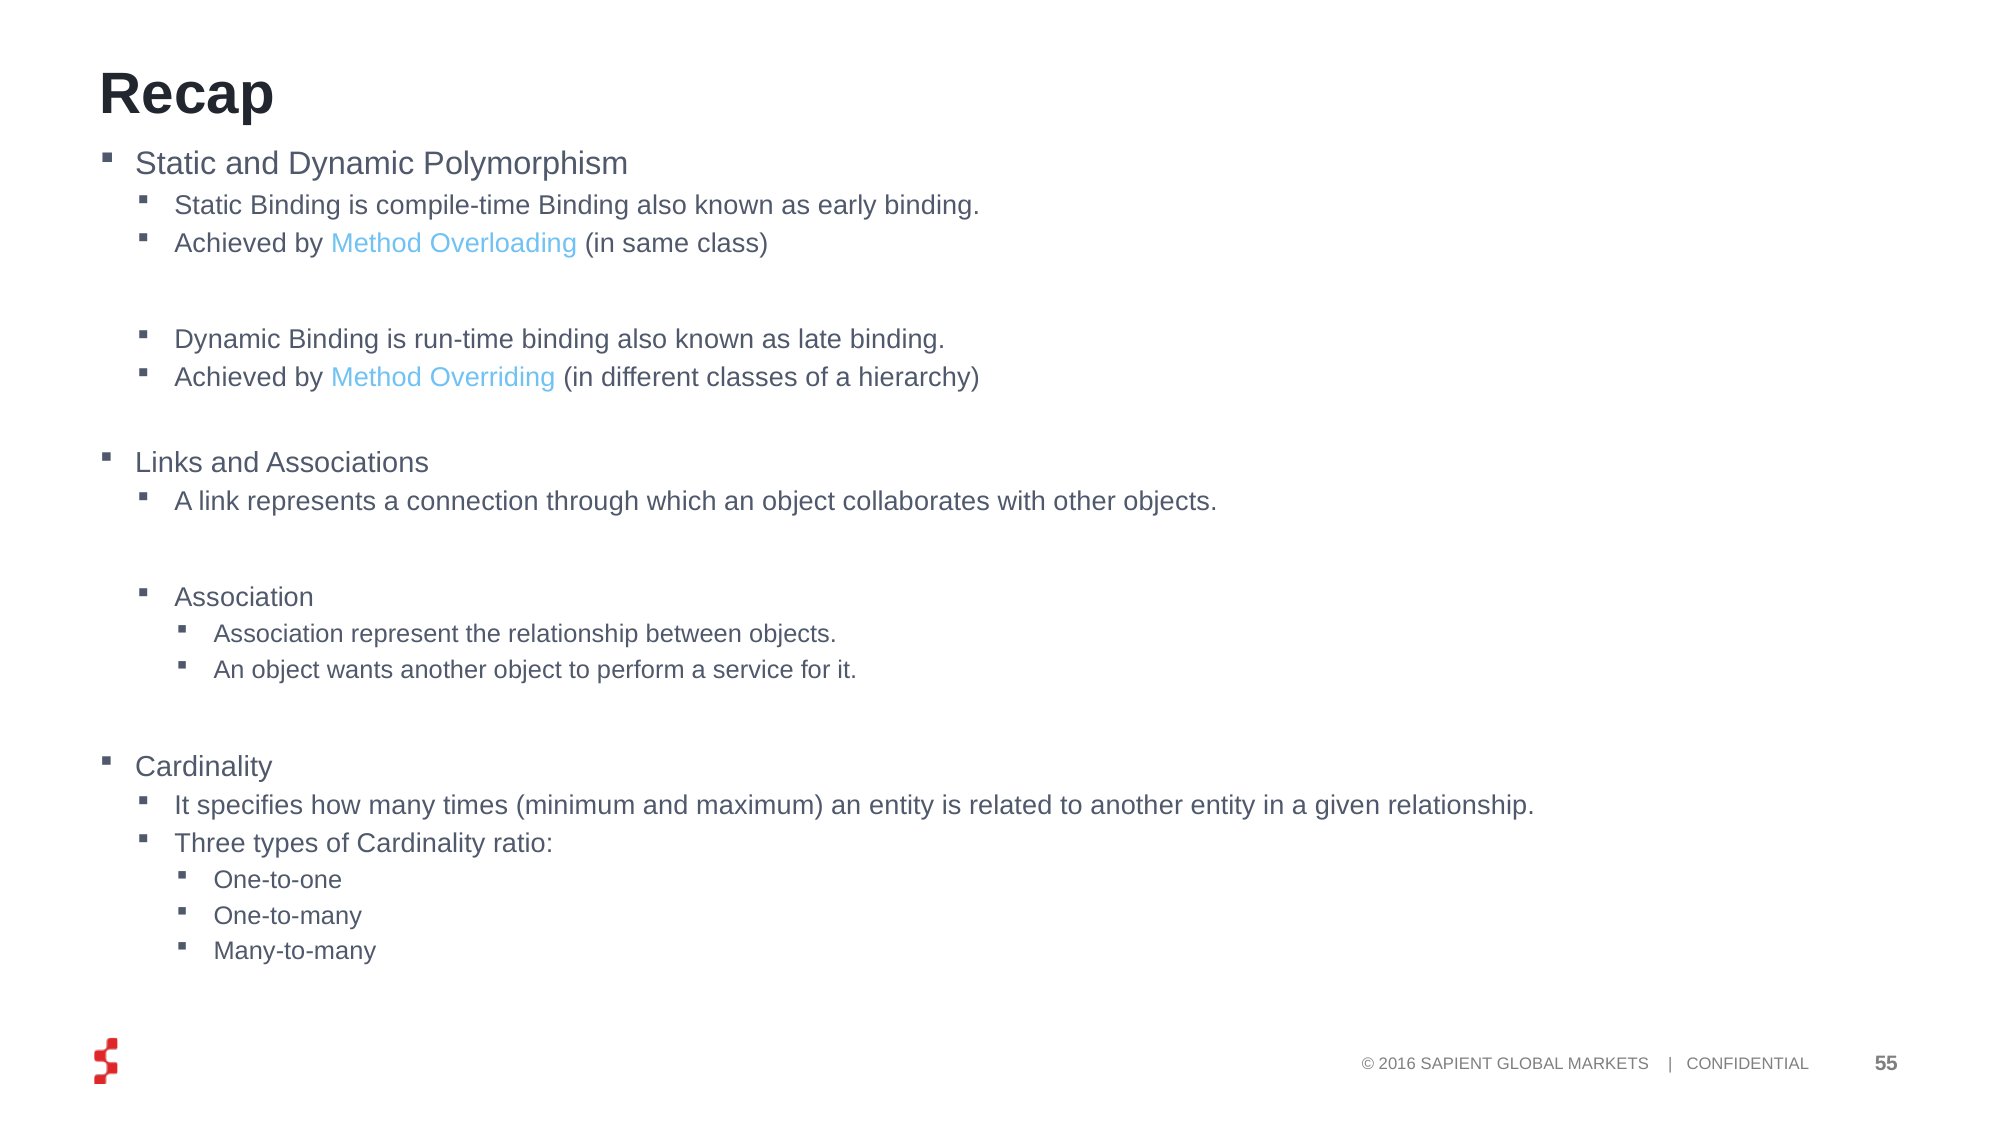

# Recap
Static and Dynamic Polymorphism
Static Binding is compile-time Binding also known as early binding.
Achieved by Method Overloading (in same class)

Dynamic Binding is run-time binding also known as late binding.
Achieved by Method Overriding (in different classes of a hierarchy)

Links and Associations
A link represents a connection through which an object collaborates with other objects.

Association
Association represent the relationship between objects.
An object wants another object to perform a service for it.

Cardinality
It specifies how many times (minimum and maximum) an entity is related to another entity in a given relationship.
Three types of Cardinality ratio:
One-to-one
One-to-many
Many-to-many